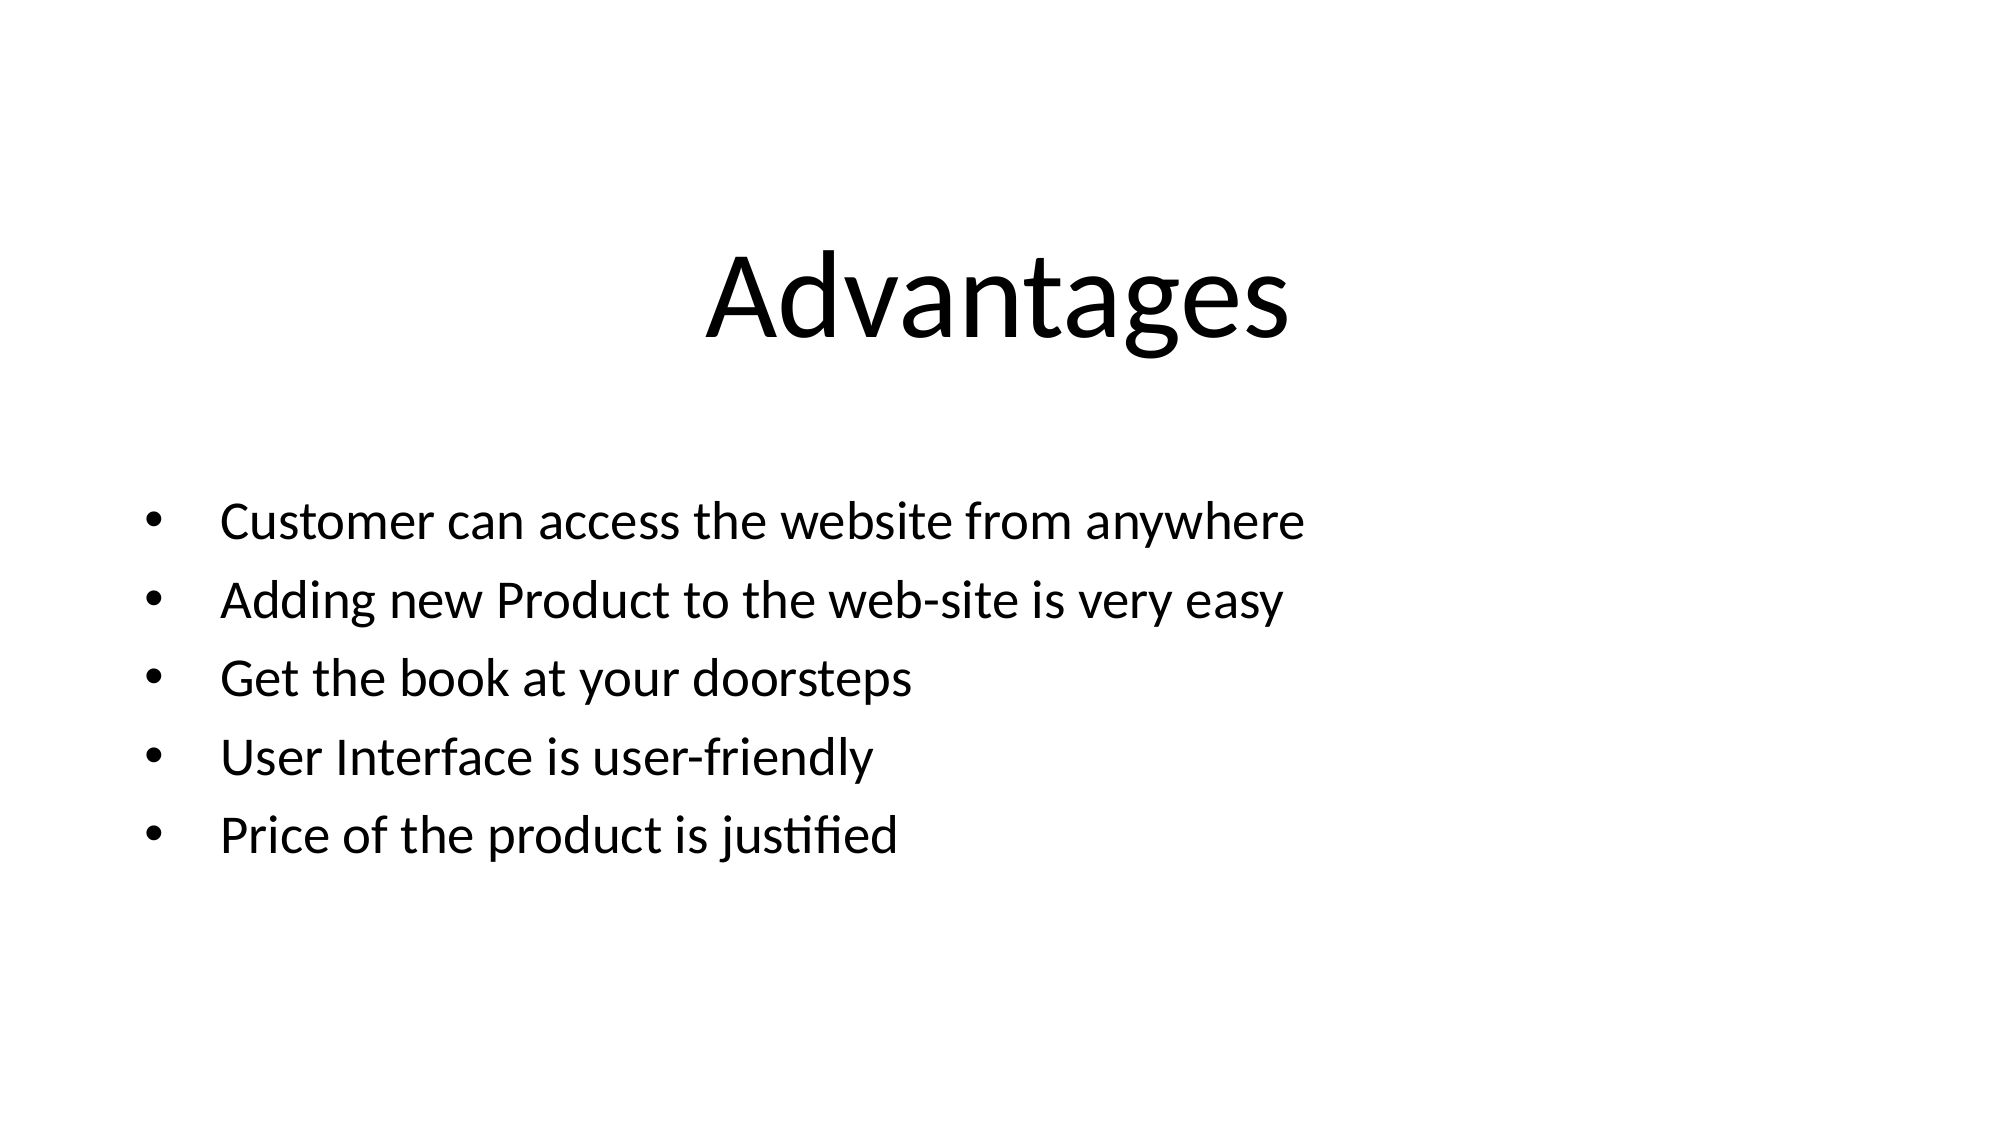

# Advantages
Customer can access the website from anywhere
Adding new Product to the web-site is very easy
Get the book at your doorsteps
User Interface is user-friendly
Price of the product is justified